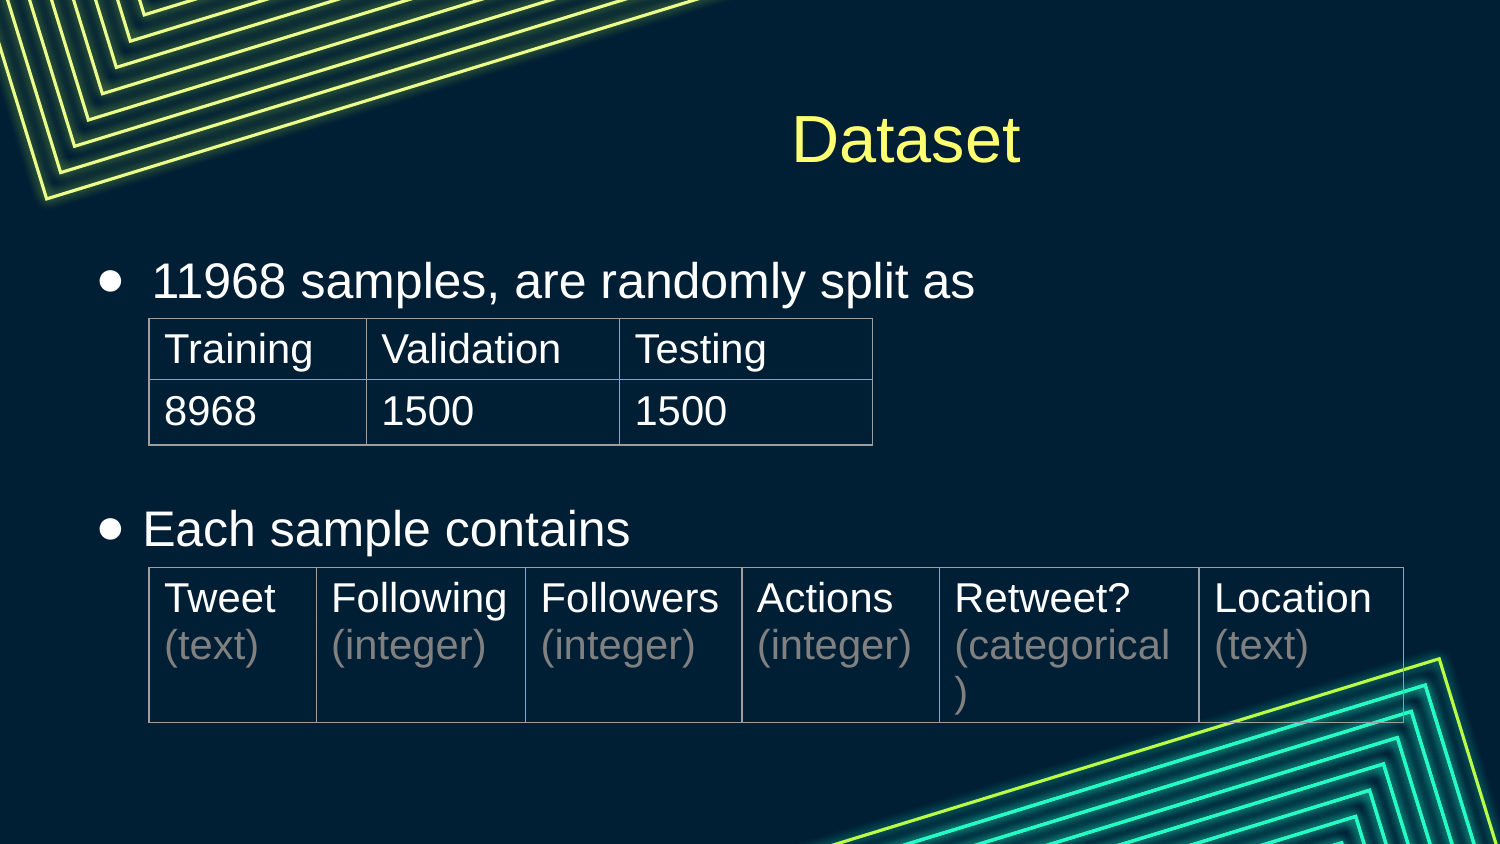

# Dataset
11968 samples, are randomly split as

Each sample contains

| Training | Validation | Testing |
| --- | --- | --- |
| 8968 | 1500 | 1500 |
| Tweet (text) | Following (integer) | Followers (integer) | Actions  (integer) | Retweet? (categorical) | Location (text) |
| --- | --- | --- | --- | --- | --- |